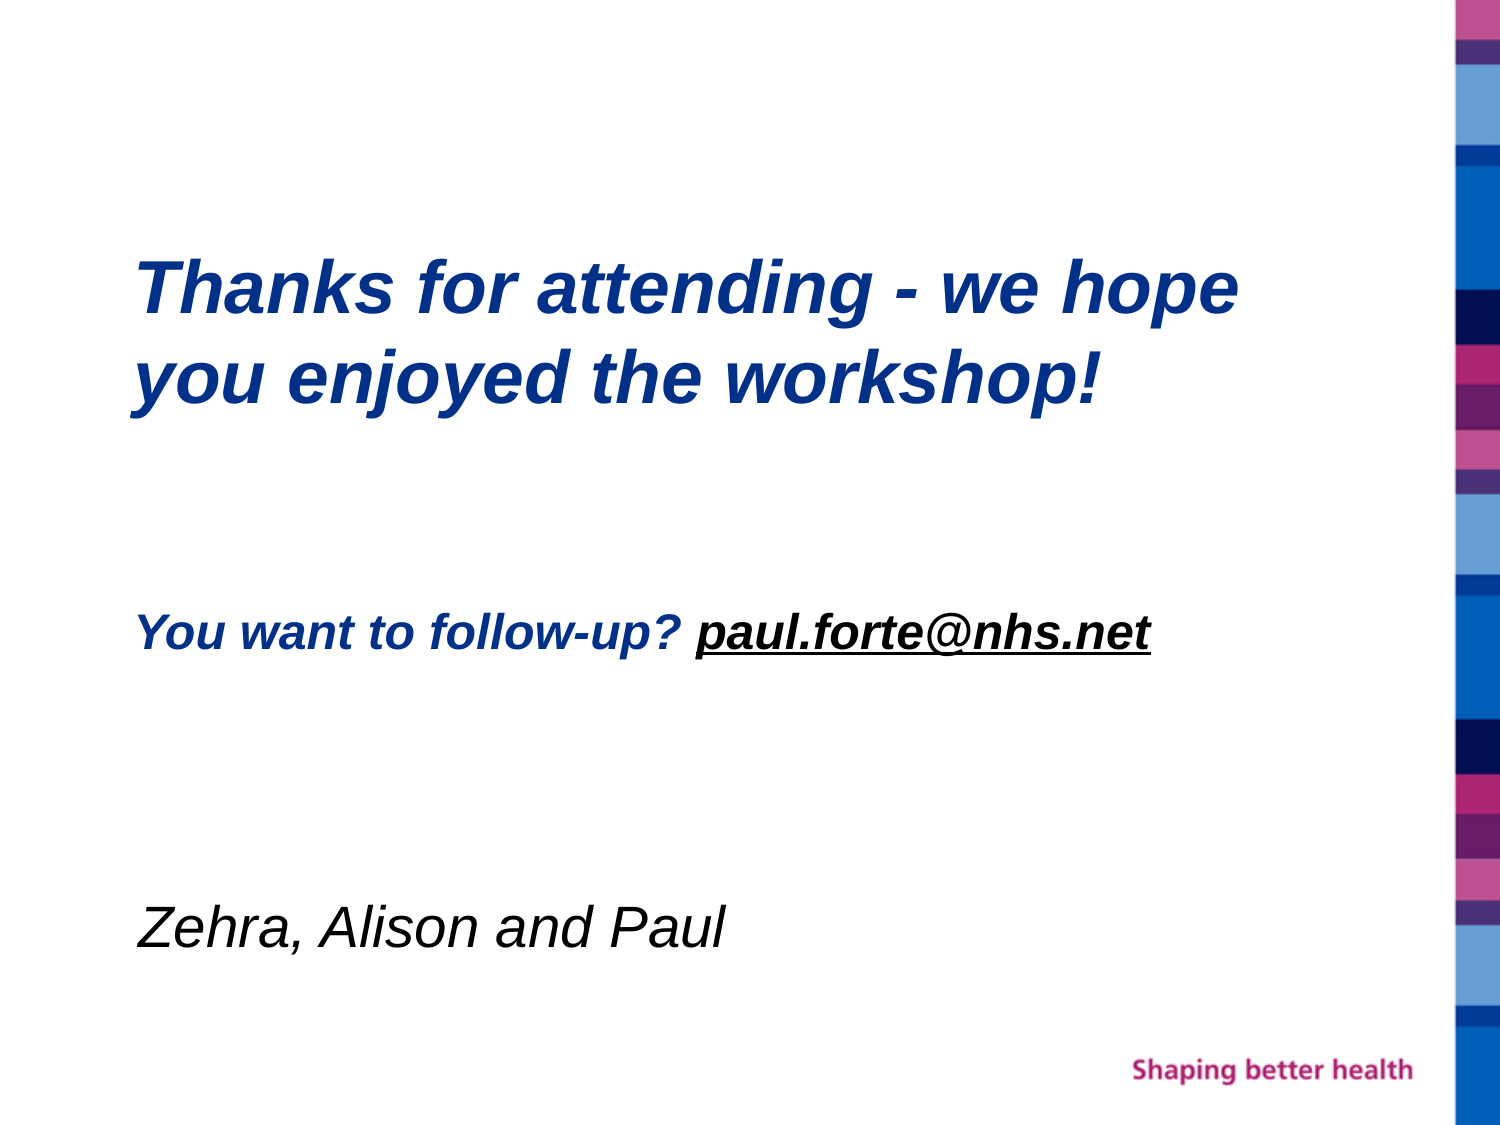

Thanks for attending - we hope you enjoyed the workshop!

You want to follow-up? paul.forte@nhs.net
Zehra, Alison and Paul